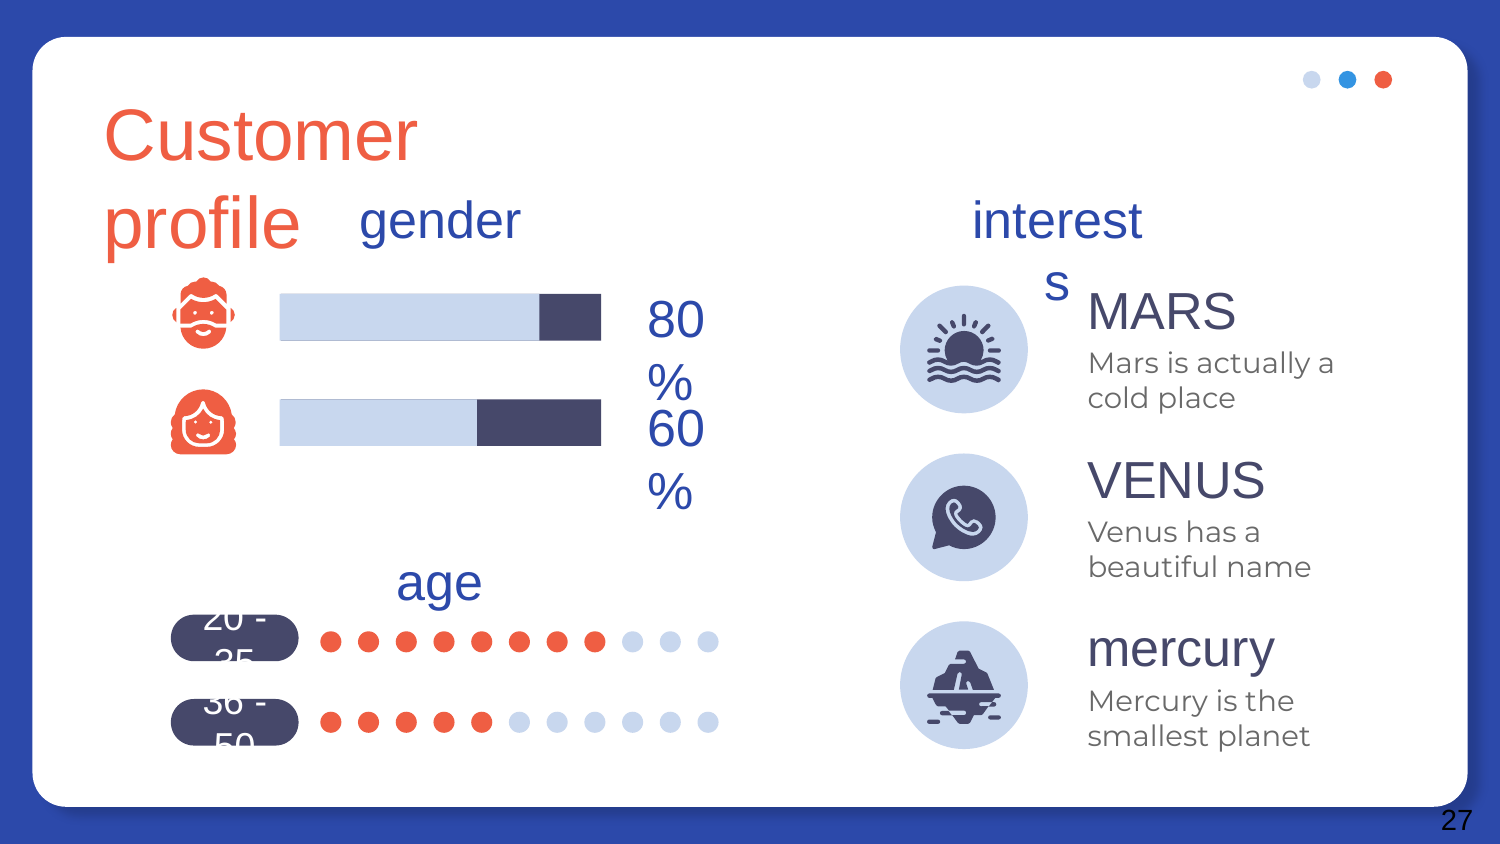

# Customer profile
gender
interests
MARS
80%

Mars is actually a cold place
60%

VENUS

Venus has a beautiful name
age
mercury
20 - 35

Mercury is the smallest planet
36 - 50

27